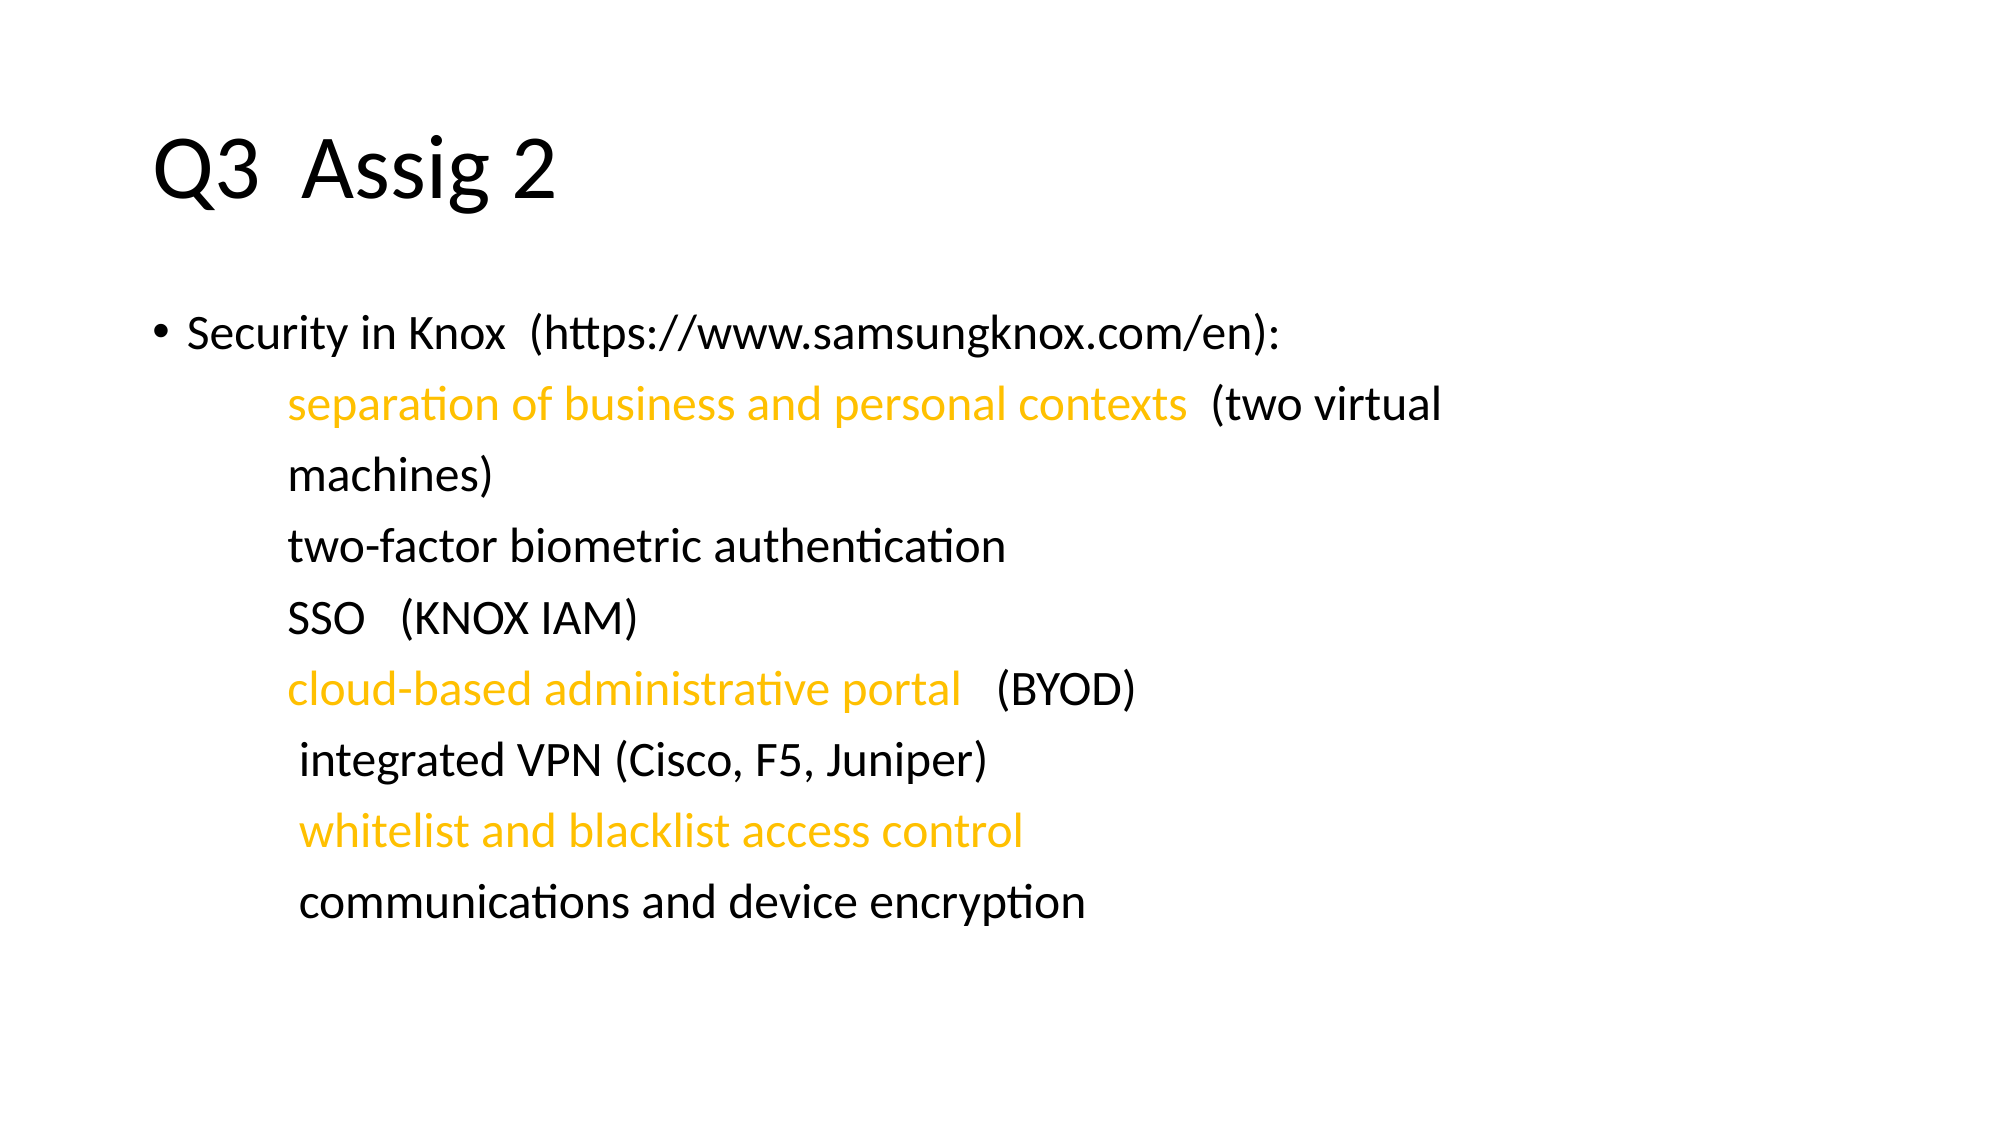

# Q3  Assig 2
Security in Knox  (https://www.samsungknox.com/en):
            separation of business and personal contexts  (two virtual
            machines)
            two-factor biometric authentication
            SSO   (KNOX IAM)
            cloud-based administrative portal   (BYOD)
             integrated VPN (Cisco, F5, Juniper)
             whitelist and blacklist access control
             communications and device encryption